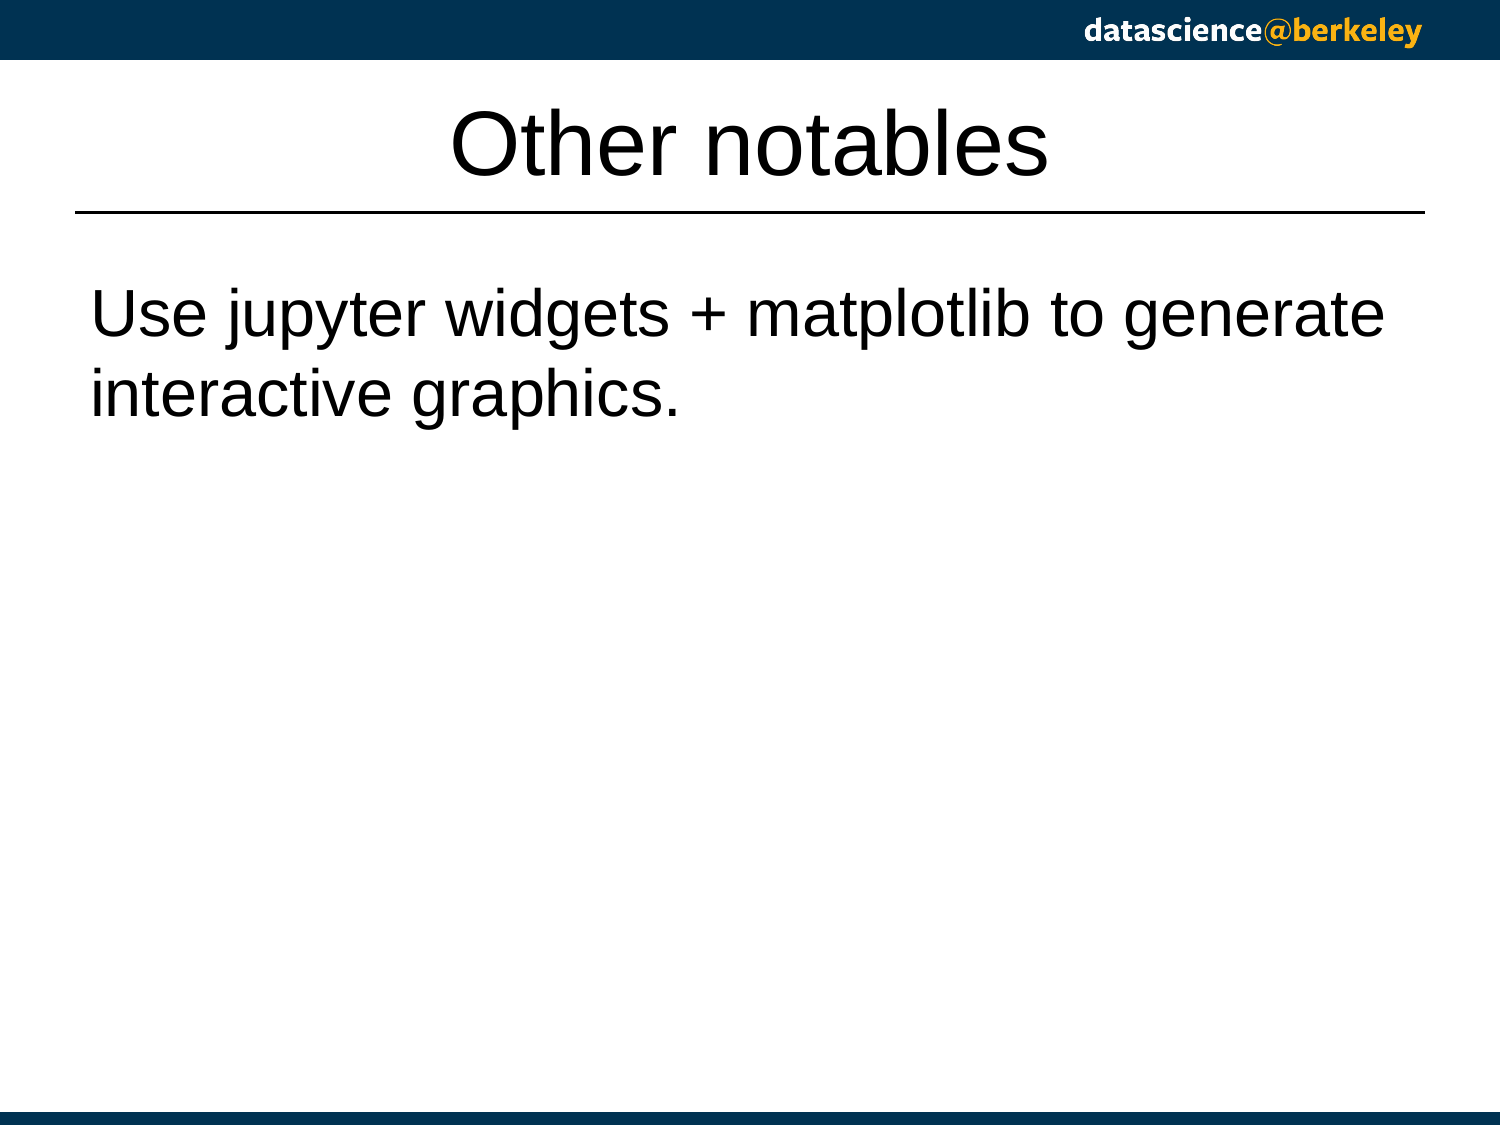

# Other notables
Use jupyter widgets + matplotlib to generate interactive graphics.